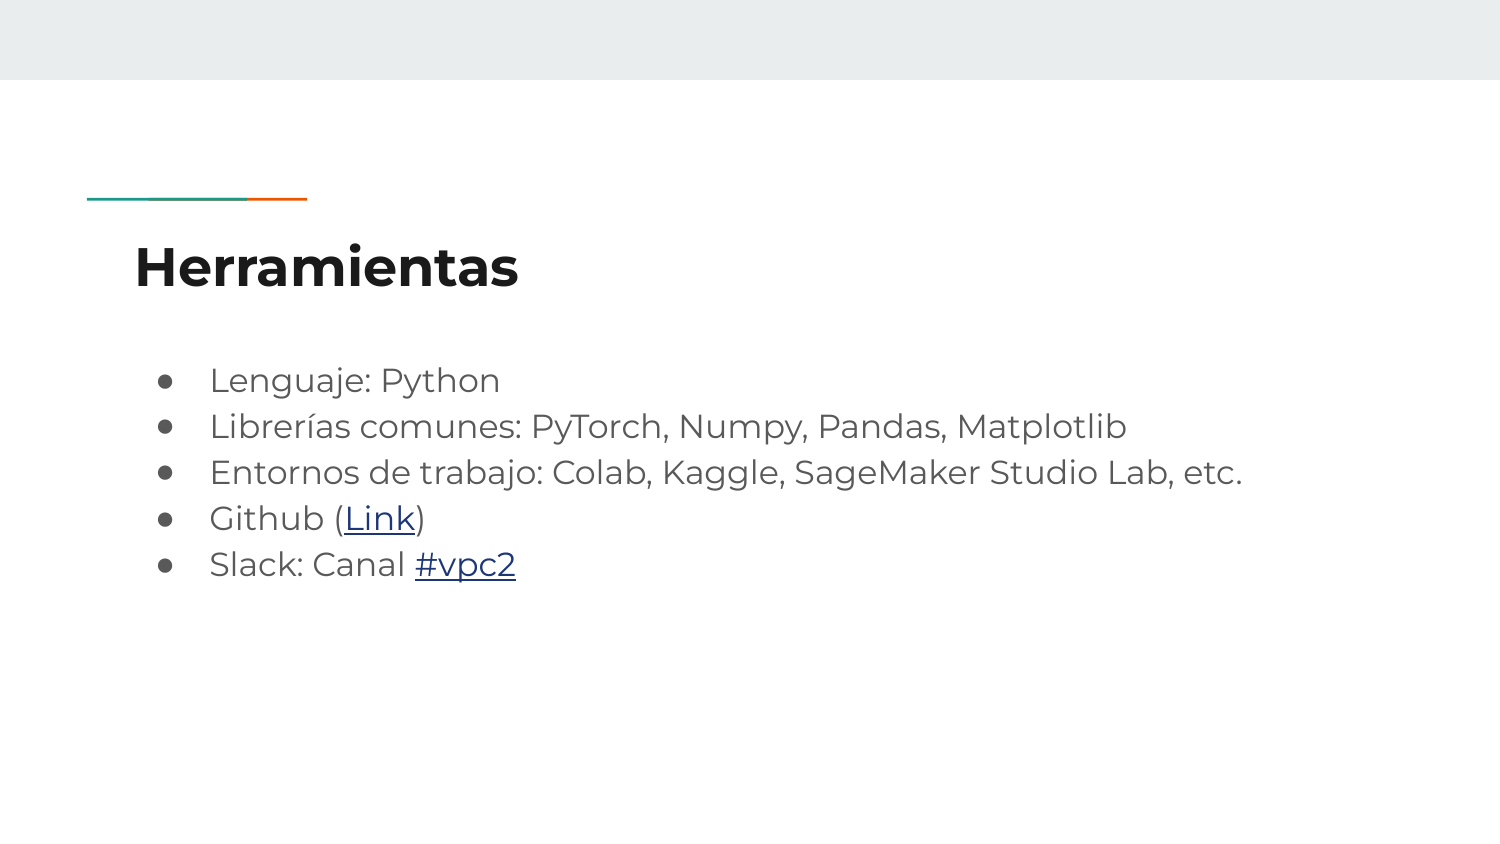

# Herramientas
Lenguaje: Python
Librerías comunes: PyTorch, Numpy, Pandas, Matplotlib
Entornos de trabajo: Colab, Kaggle, SageMaker Studio Lab, etc.
Github (Link)
Slack: Canal #vpc2